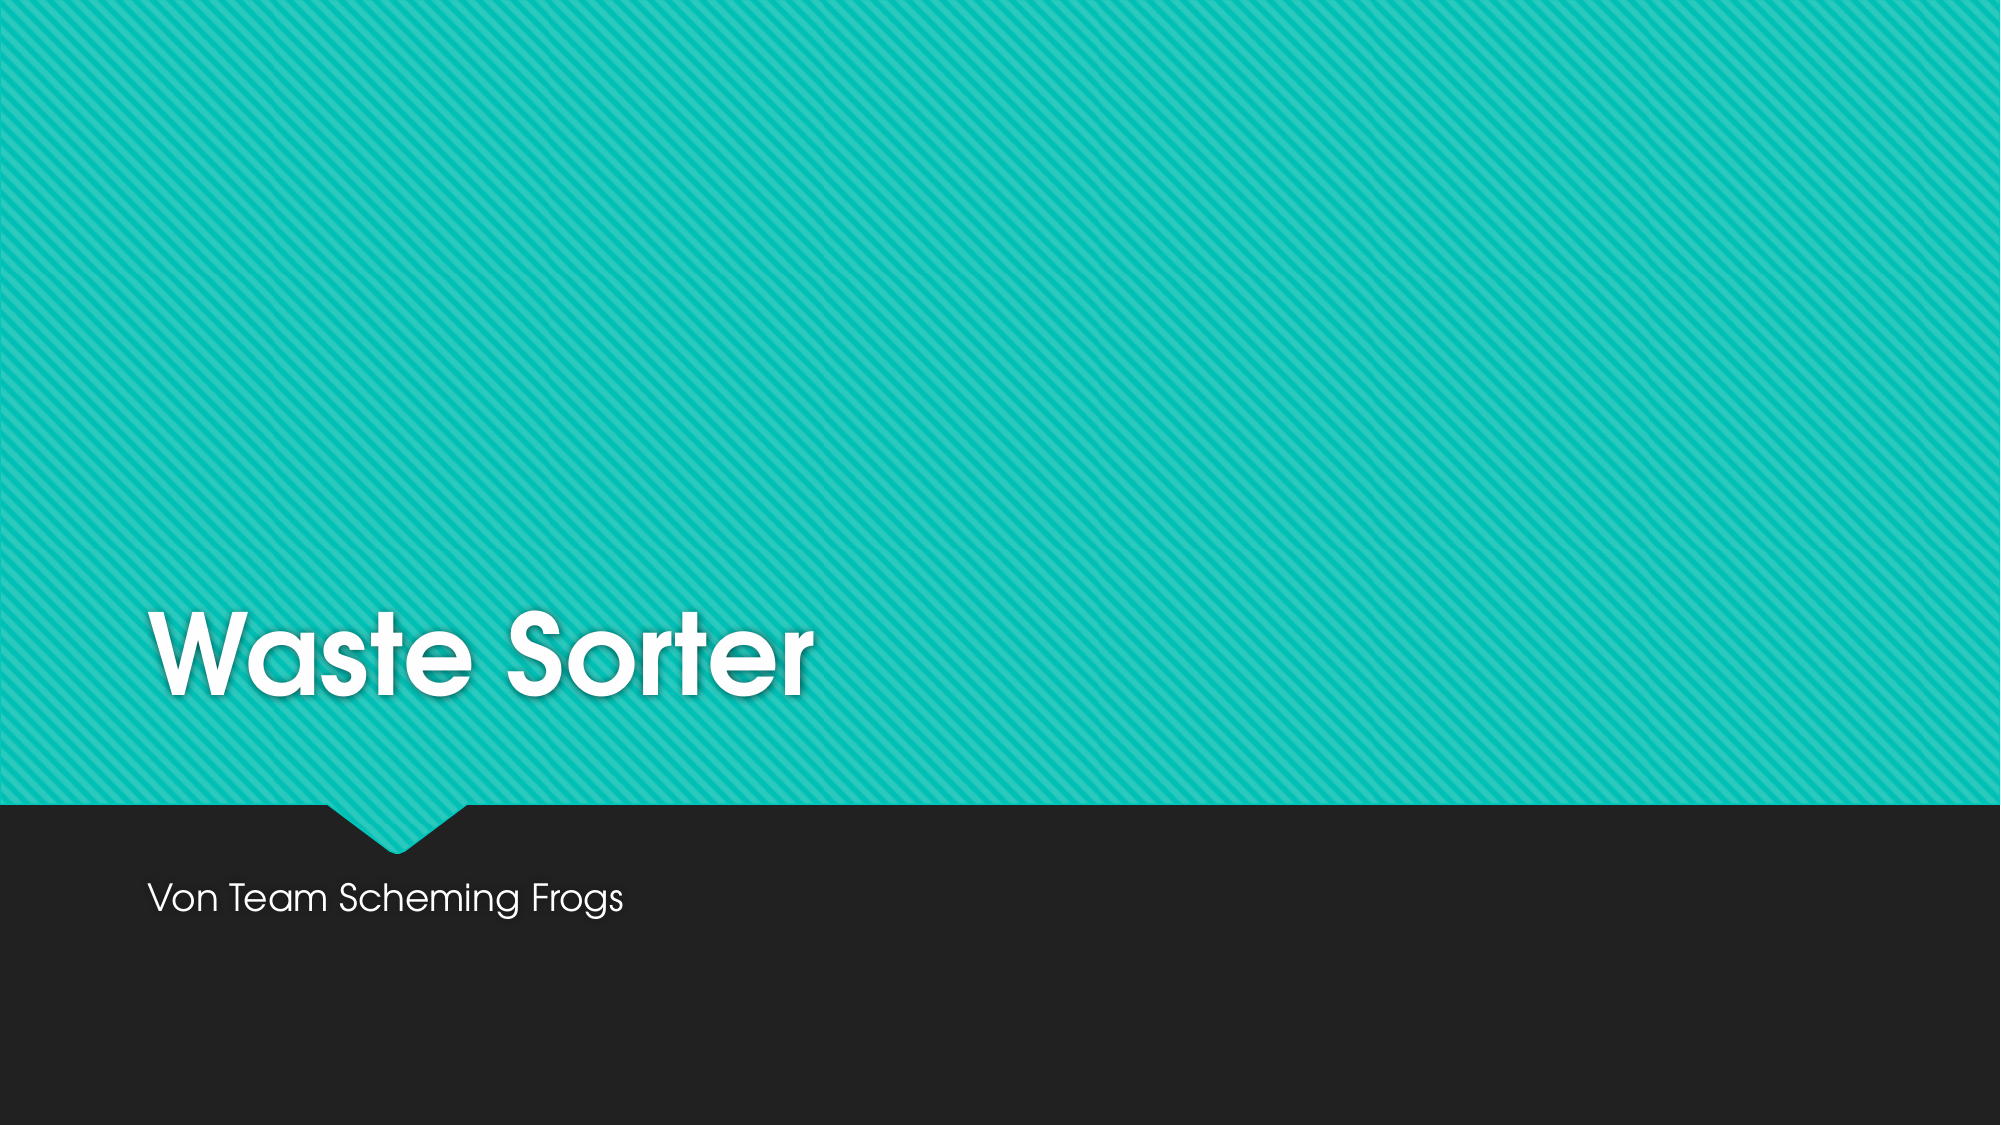

# Waste Sorter
Von Team Scheming Frogs